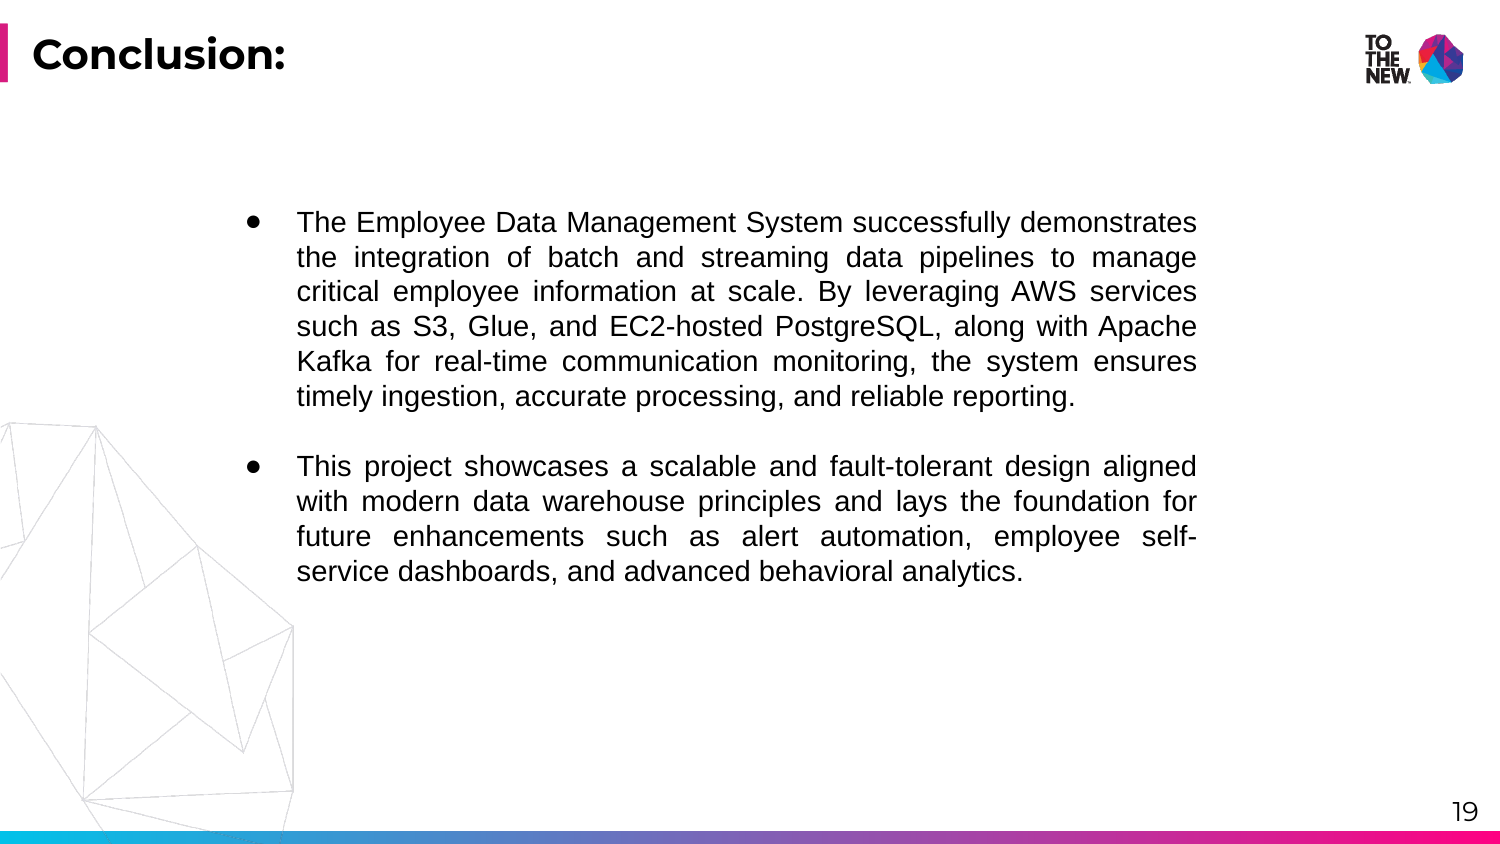

# Conclusion:

The Employee Data Management System successfully demonstrates the integration of batch and streaming data pipelines to manage critical employee information at scale. By leveraging AWS services such as S3, Glue, and EC2-hosted PostgreSQL, along with Apache Kafka for real-time communication monitoring, the system ensures timely ingestion, accurate processing, and reliable reporting.

This project showcases a scalable and fault-tolerant design aligned with modern data warehouse principles and lays the foundation for future enhancements such as alert automation, employee self-service dashboards, and advanced behavioral analytics.
19